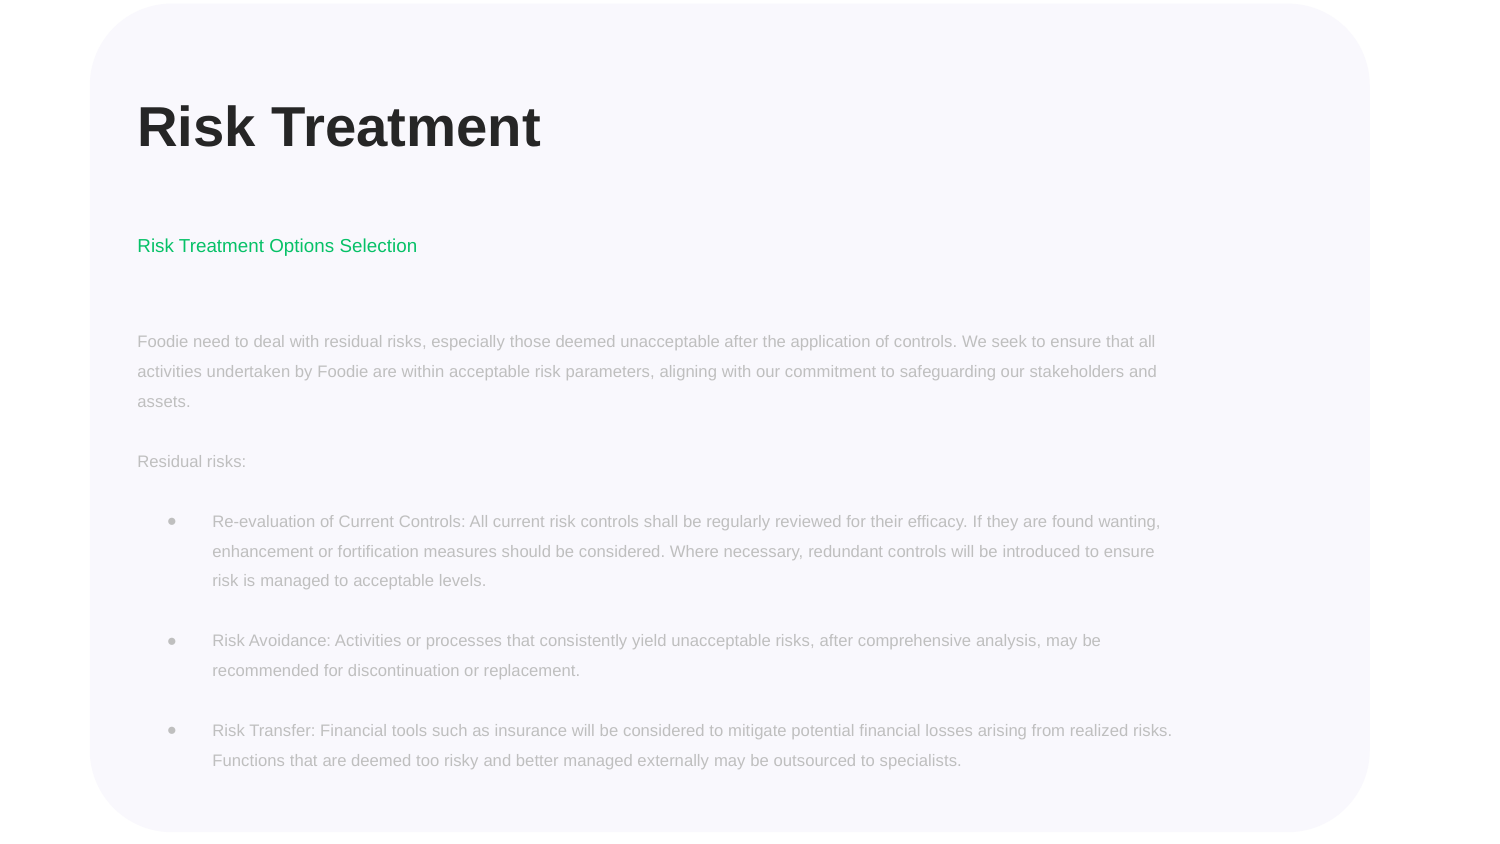

Risk Treatment

Foodie need to deal with residual risks, especially those deemed unacceptable after the application of controls. We seek to ensure that all activities undertaken by Foodie are within acceptable risk parameters, aligning with our commitment to safeguarding our stakeholders and assets.

Residual risks:

Re-evaluation of Current Controls: All current risk controls shall be regularly reviewed for their efficacy. If they are found wanting, enhancement or fortification measures should be considered. Where necessary, redundant controls will be introduced to ensure risk is managed to acceptable levels.

Risk Avoidance: Activities or processes that consistently yield unacceptable risks, after comprehensive analysis, may be recommended for discontinuation or replacement.

Risk Transfer: Financial tools such as insurance will be considered to mitigate potential financial losses arising from realized risks. Functions that are deemed too risky and better managed externally may be outsourced to specialists.

Risk Treatment Options Selection